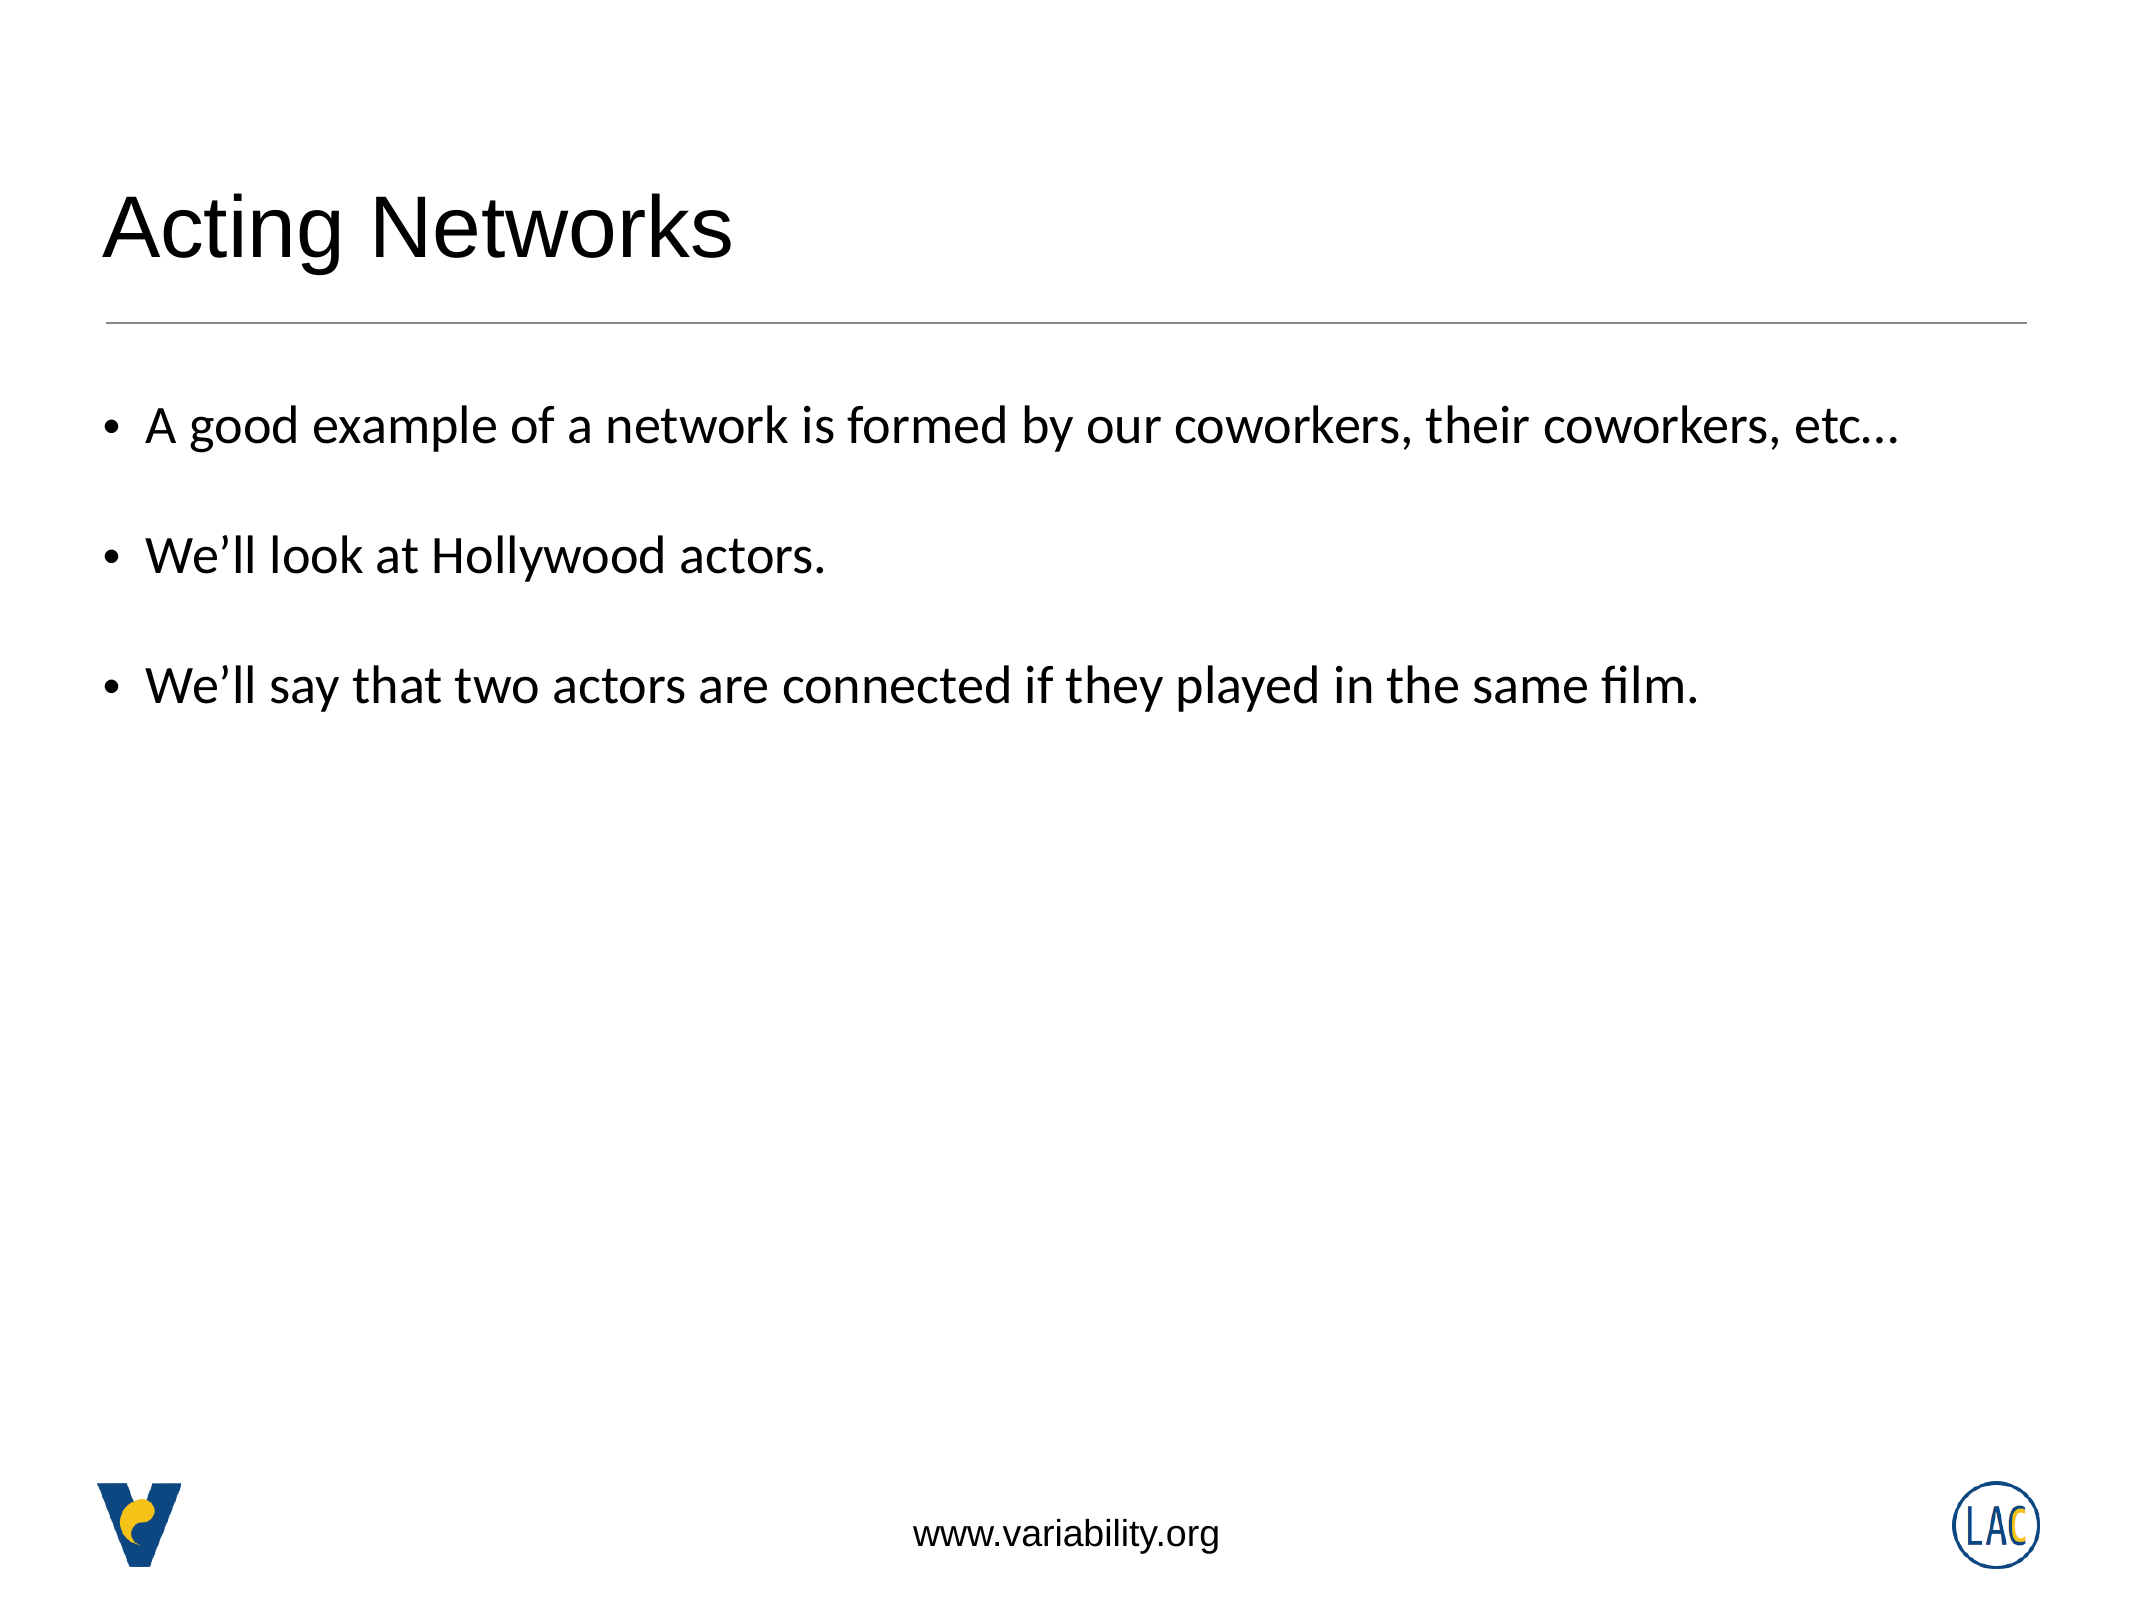

# Acting Networks
A good example of a network is formed by our coworkers, their coworkers, etc…

We’ll look at Hollywood actors.

We’ll say that two actors are connected if they played in the same film.